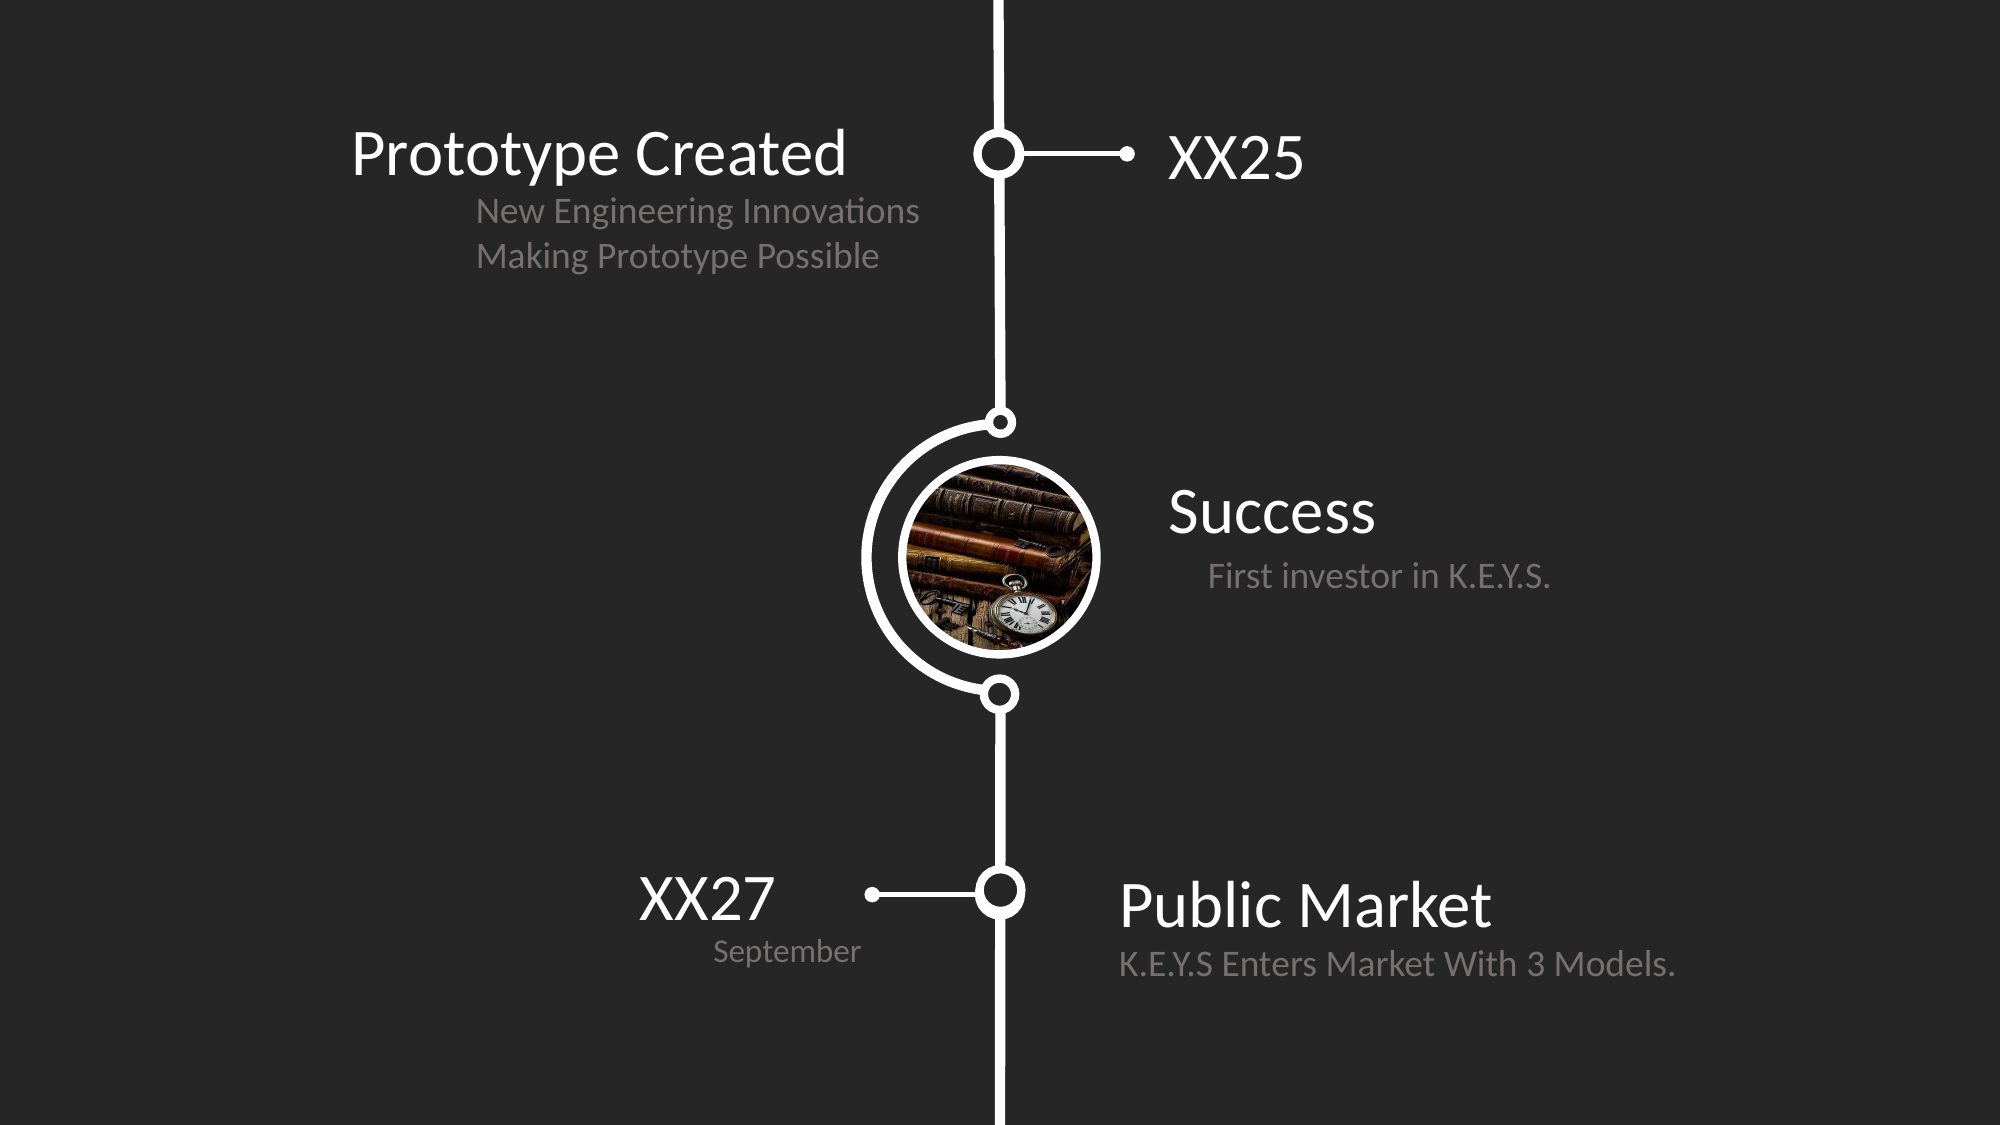

Prototype Created

XX25

New Engineering Innovations Making Prototype Possible

Success

First investor in K.E.Y.S.

XX27

Public Market

September

K.E.Y.S Enters Market With 3 Models.